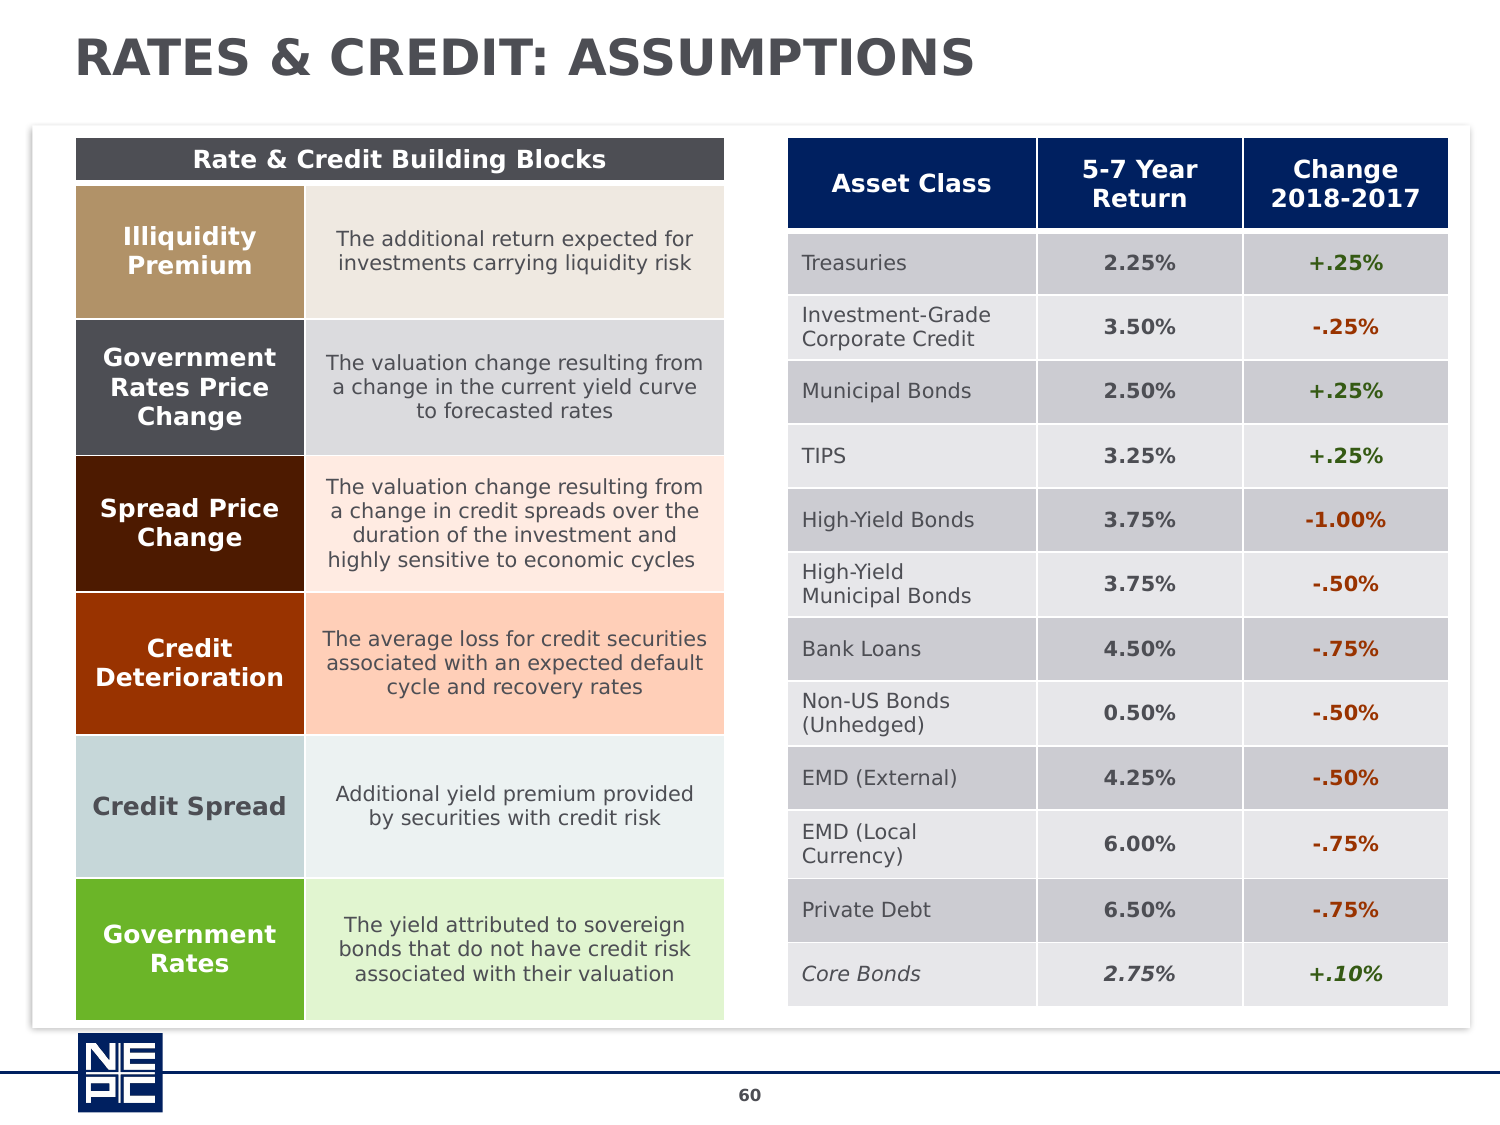

# Rates & Credit: Assumptions
| Rate & Credit Building Blocks |  |
| --- | --- |
| Illiquidity Premium | The additional return expected for investments carrying liquidity risk |
| Government Rates Price Change | The valuation change resulting from a change in the current yield curve to forecasted rates |
| Spread Price Change | The valuation change resulting from a change in credit spreads over the duration of the investment and highly sensitive to economic cycles |
| Credit Deterioration | The average loss for credit securities associated with an expected default cycle and recovery rates |
| Credit Spread | Additional yield premium provided by securities with credit risk |
| Government Rates | The yield attributed to sovereign bonds that do not have credit risk associated with their valuation |
| Asset Class | 5-7 Year Return | Change 2018-2017 |
| --- | --- | --- |
| Treasuries | 2.25% | +.25% |
| Investment-Grade Corporate Credit | 3.50% | -.25% |
| Municipal Bonds | 2.50% | +.25% |
| TIPS | 3.25% | +.25% |
| High-Yield Bonds | 3.75% | -1.00% |
| High-Yield Municipal Bonds | 3.75% | -.50% |
| Bank Loans | 4.50% | -.75% |
| Non-US Bonds (Unhedged) | 0.50% | -.50% |
| EMD (External) | 4.25% | -.50% |
| EMD (Local Currency) | 6.00% | -.75% |
| Private Debt | 6.50% | -.75% |
| Core Bonds | 2.75% | +.10% |
60